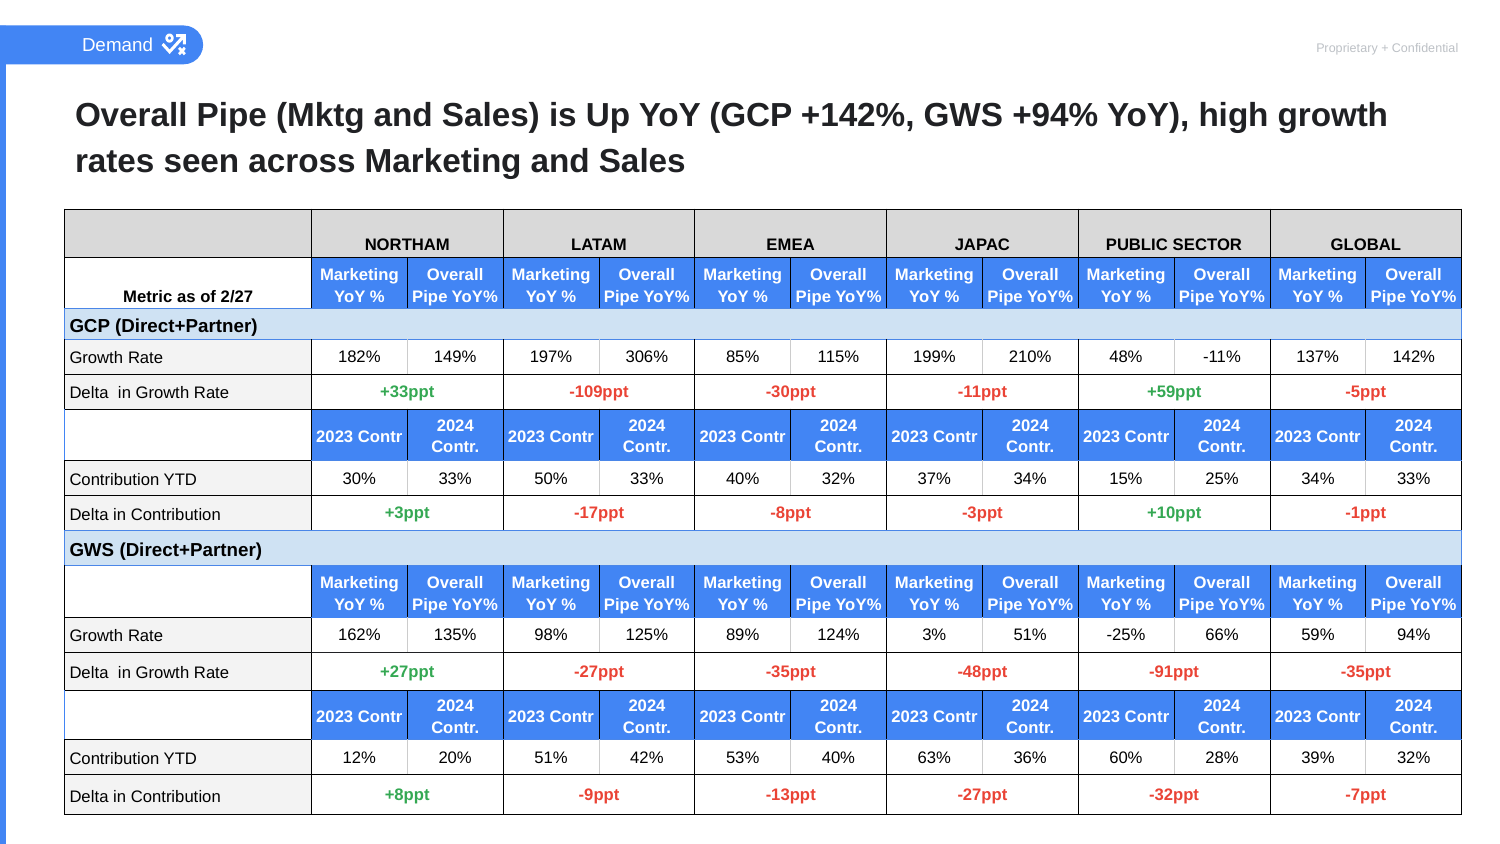

Demand

# Overall Pipe (Mktg and Sales) is Up YoY (GCP +142%, GWS +94% YoY), high growth rates seen across Marketing and Sales
|  | NORTHAM |  | LATAM |  | EMEA |  | JAPAC |  | PUBLIC SECTOR |  | GLOBAL |  |
| --- | --- | --- | --- | --- | --- | --- | --- | --- | --- | --- | --- | --- |
| Metric as of 2/27 | Marketing YoY % | Overall Pipe YoY% | Marketing YoY % | Overall Pipe YoY% | Marketing YoY % | Overall Pipe YoY% | Marketing YoY % | Overall Pipe YoY% | Marketing YoY % | Overall Pipe YoY% | Marketing YoY % | Overall Pipe YoY% |
| GCP (Direct+Partner) |  |  |  |  |  |  |  |  |  |  |  |  |
| Growth Rate | 182% | 149% | 197% | 306% | 85% | 115% | 199% | 210% | 48% | -11% | 137% | 142% |
| Delta in Growth Rate | +33ppt |  | -109ppt |  | -30ppt |  | -11ppt |  | +59ppt |  | -5ppt |  |
|  | 2023 Contr | 2024 Contr. | 2023 Contr | 2024 Contr. | 2023 Contr | 2024 Contr. | 2023 Contr | 2024 Contr. | 2023 Contr | 2024 Contr. | 2023 Contr | 2024 Contr. |
| Contribution YTD | 30% | 33% | 50% | 33% | 40% | 32% | 37% | 34% | 15% | 25% | 34% | 33% |
| Delta in Contribution | +3ppt |  | -17ppt |  | -8ppt |  | -3ppt |  | +10ppt |  | -1ppt |  |
| GWS (Direct+Partner) |  |  |  |  |  |  |  |  |  |  |  |  |
|  | Marketing YoY % | Overall Pipe YoY% | Marketing YoY % | Overall Pipe YoY% | Marketing YoY % | Overall Pipe YoY% | Marketing YoY % | Overall Pipe YoY% | Marketing YoY % | Overall Pipe YoY% | Marketing YoY % | Overall Pipe YoY% |
| Growth Rate | 162% | 135% | 98% | 125% | 89% | 124% | 3% | 51% | -25% | 66% | 59% | 94% |
| Delta in Growth Rate | +27ppt |  | -27ppt |  | -35ppt |  | -48ppt |  | -91ppt |  | -35ppt |  |
|  | 2023 Contr | 2024 Contr. | 2023 Contr | 2024 Contr. | 2023 Contr | 2024 Contr. | 2023 Contr | 2024 Contr. | 2023 Contr | 2024 Contr. | 2023 Contr | 2024 Contr. |
| Contribution YTD | 12% | 20% | 51% | 42% | 53% | 40% | 63% | 36% | 60% | 28% | 39% | 32% |
| Delta in Contribution | +8ppt |  | -9ppt |  | -13ppt |  | -27ppt |  | -32ppt |  | -7ppt |  |